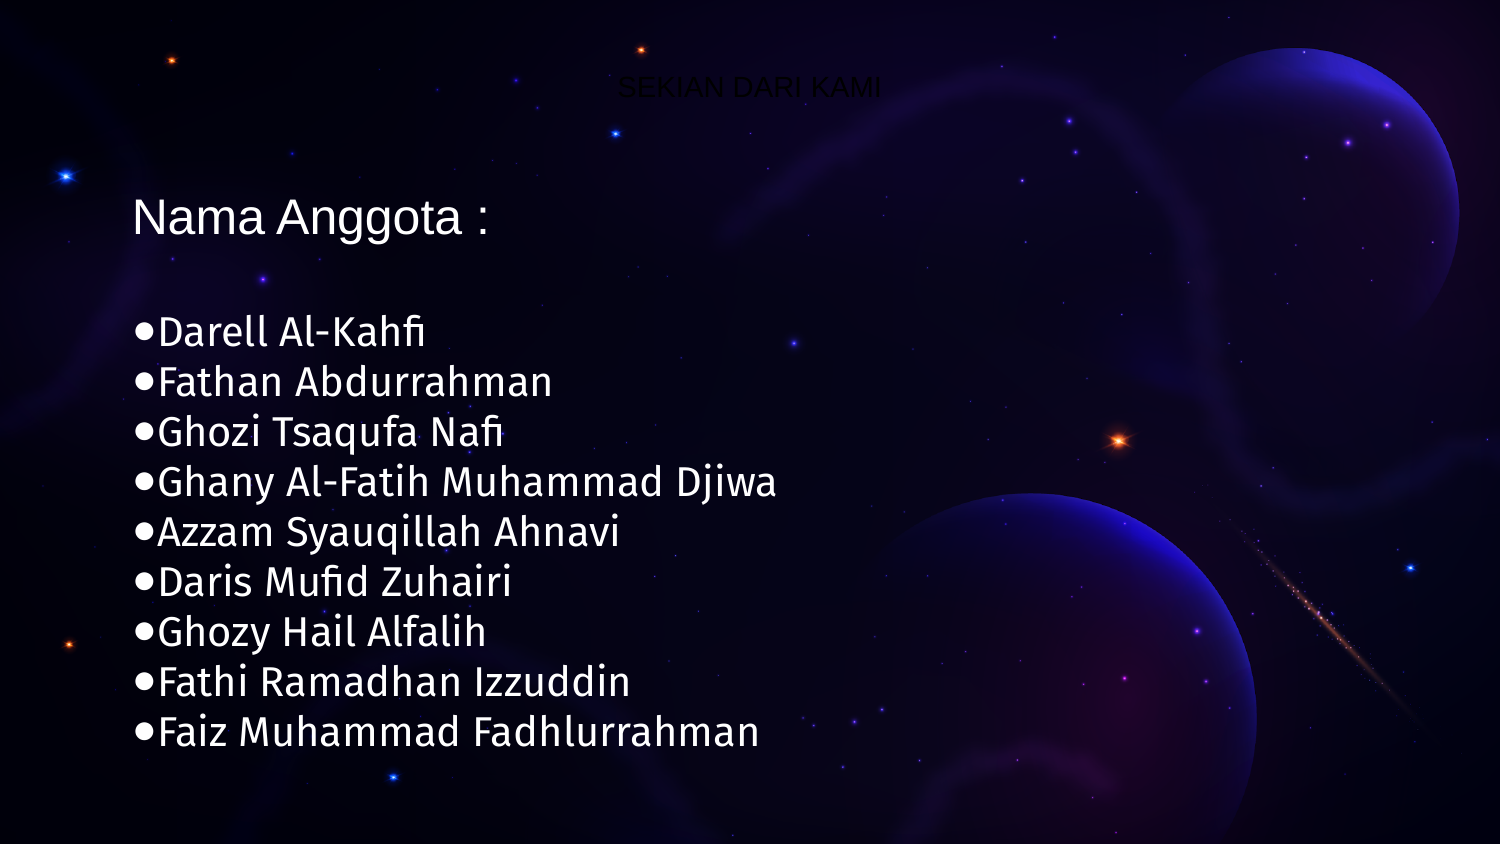

# SEKIAN DARI KAMI
Nama Anggota :

Darell Al-Kahfi
Fathan Abdurrahman
Ghozi Tsaqufa Nafi
Ghany Al-Fatih Muhammad Djiwa
Azzam Syauqillah Ahnavi
Daris Mufid Zuhairi
Ghozy Hail Alfalih
Fathi Ramadhan Izzuddin
Faiz Muhammad Fadhlurrahman